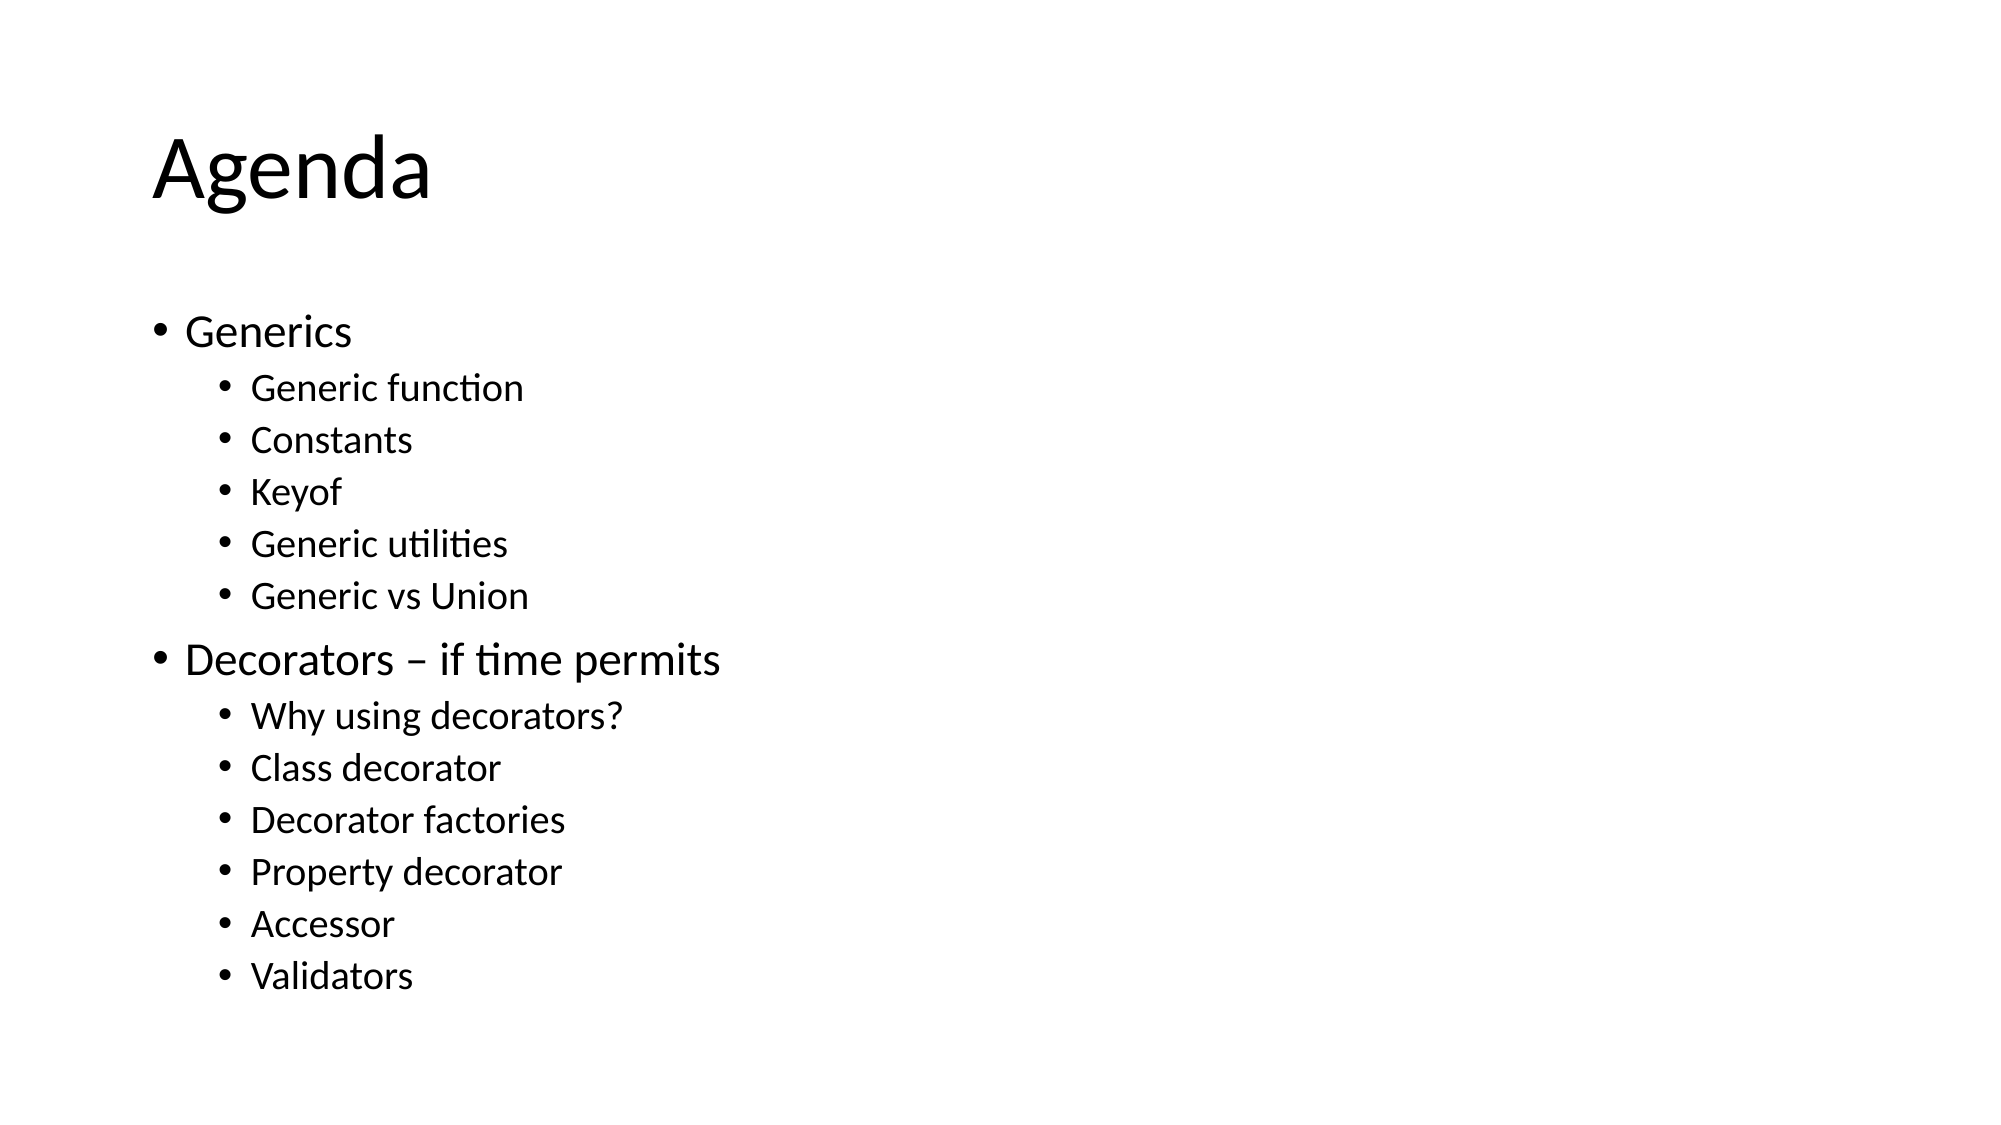

# Agenda
Generics
Generic function
Constants
Keyof
Generic utilities
Generic vs Union
Decorators – if time permits
Why using decorators?
Class decorator
Decorator factories
Property decorator
Accessor
Validators